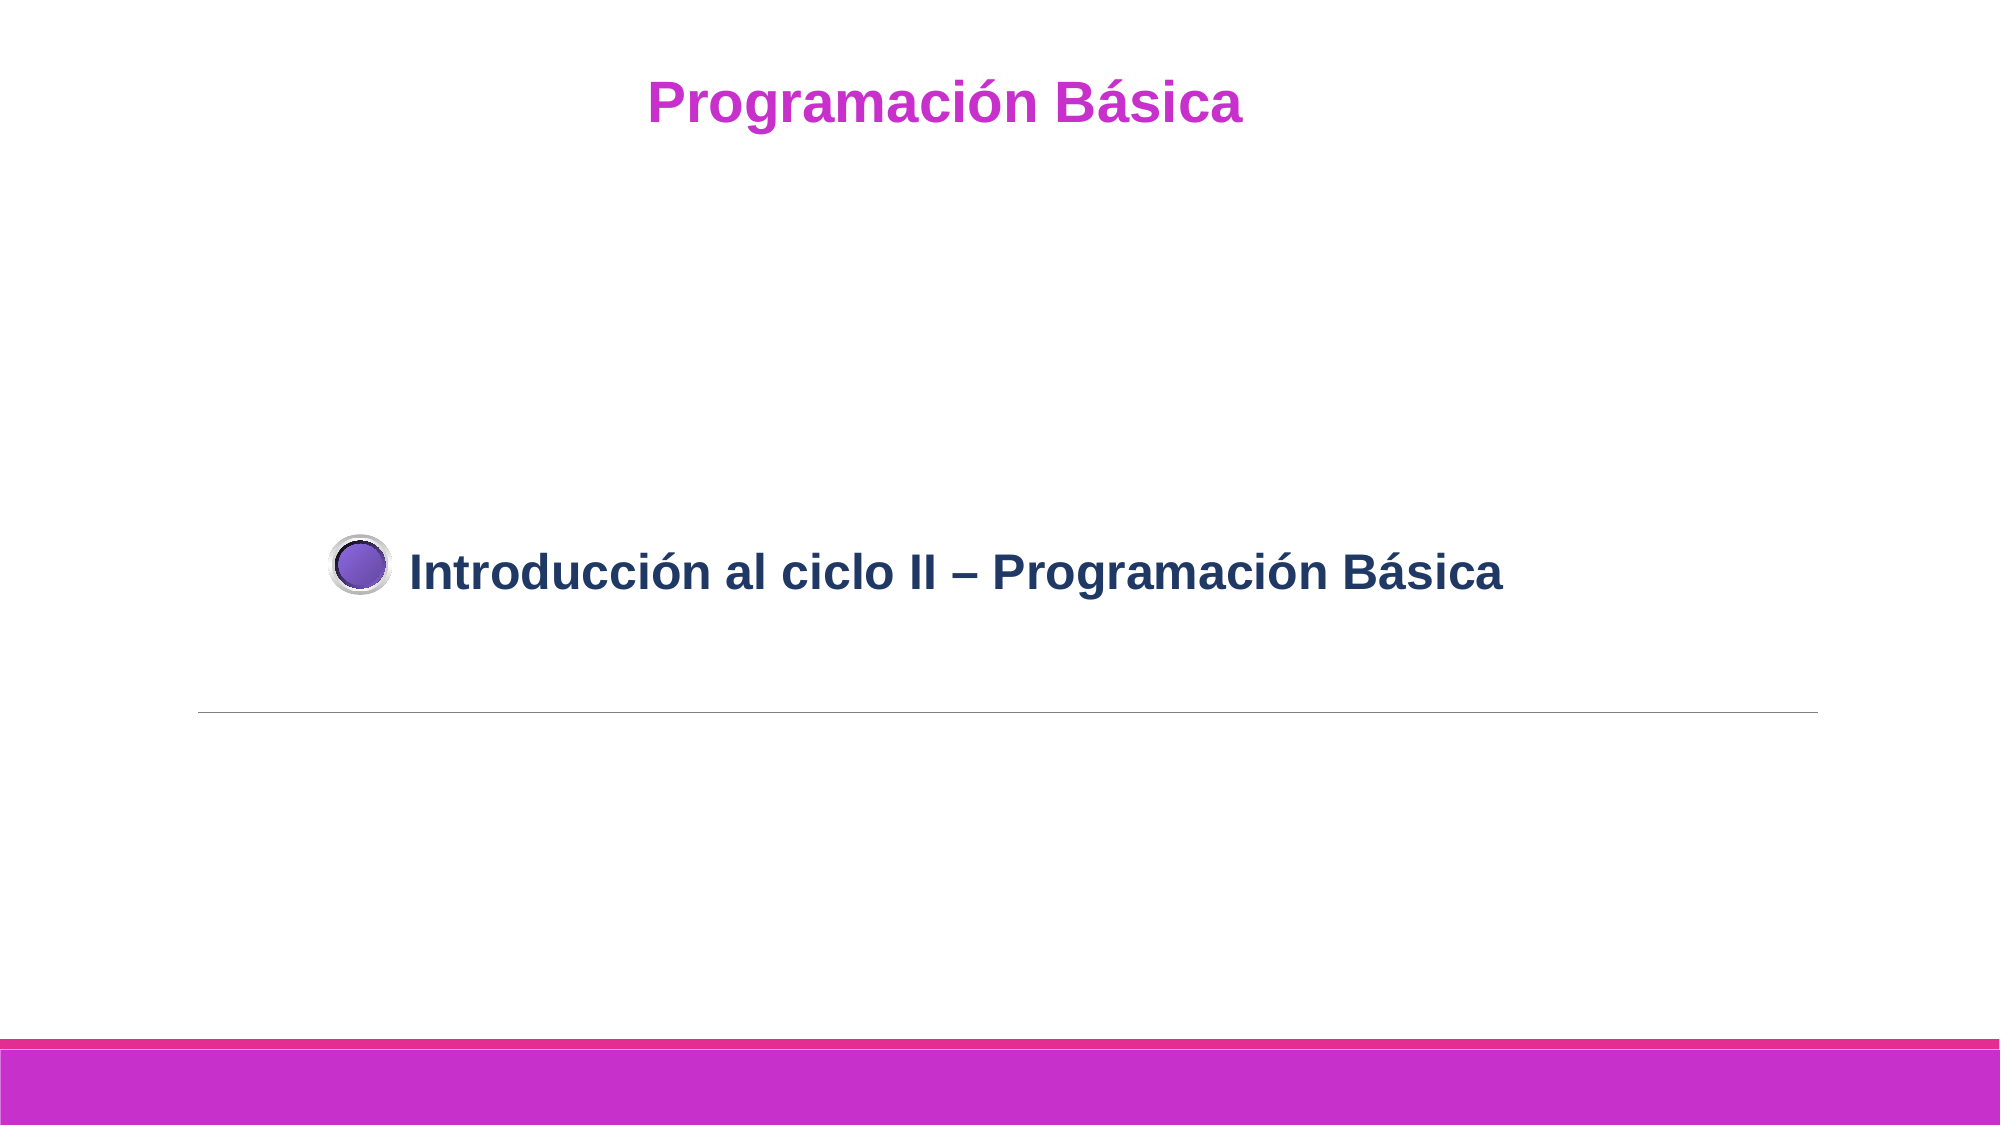

Programación Básica
  Introducción al ciclo II – Programación Básica